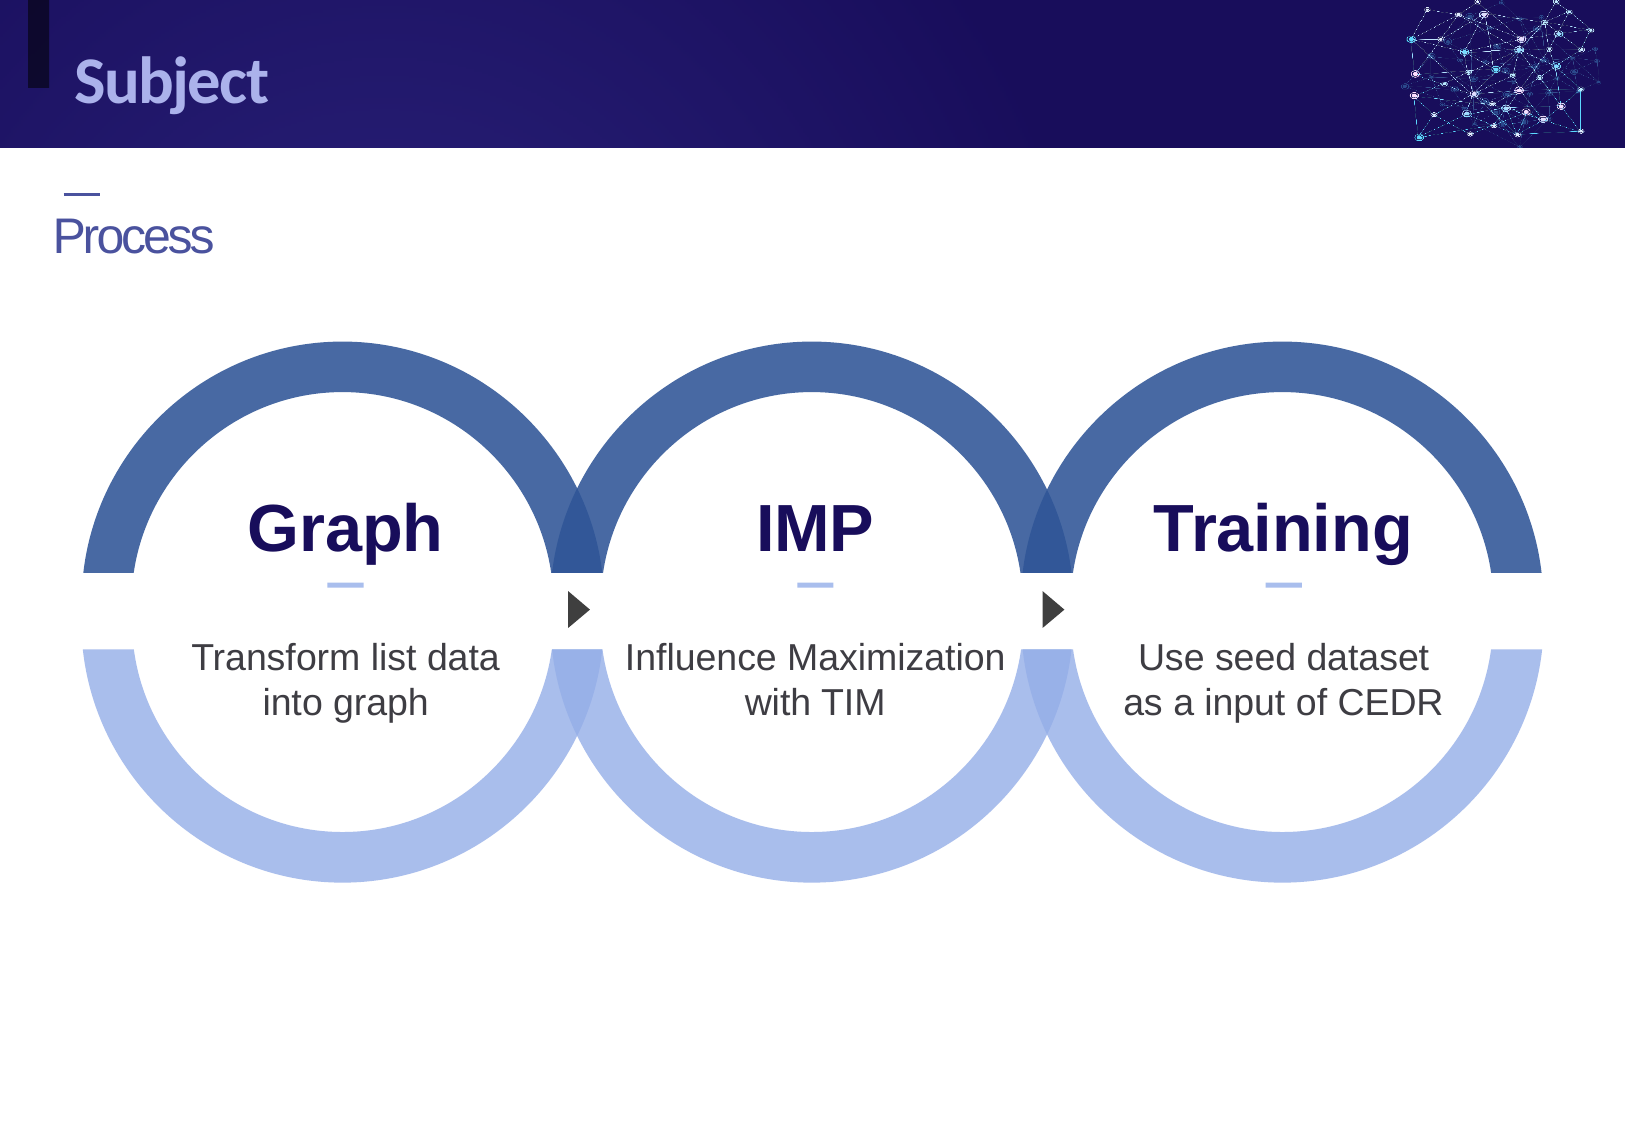

# Subject
Process

Graph
IMP
Training

Transform list data
into graph
Influence Maximization
with TIM
Use seed dataset
as a input of CEDR